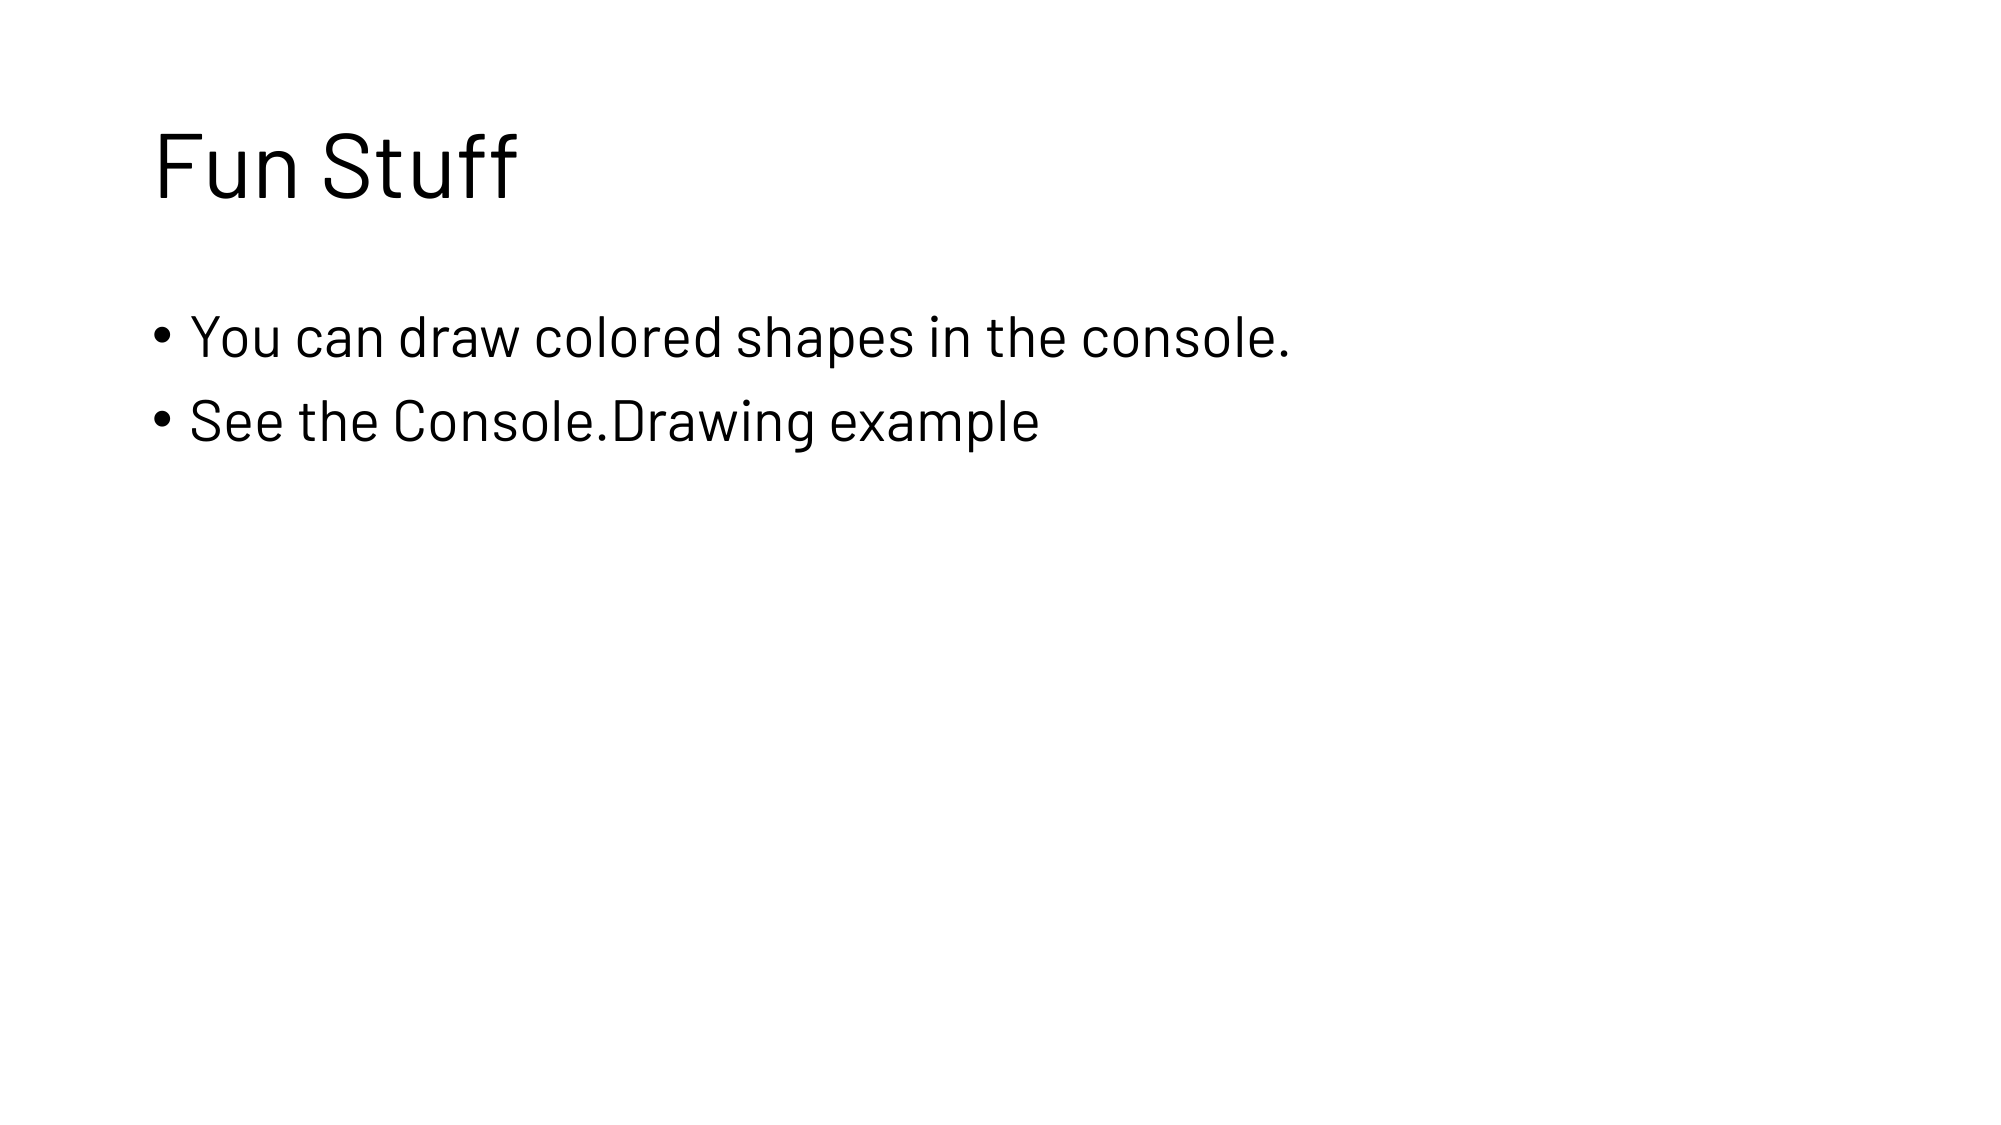

# Fun Stuff
You can draw colored shapes in the console.
See the Console.Drawing example